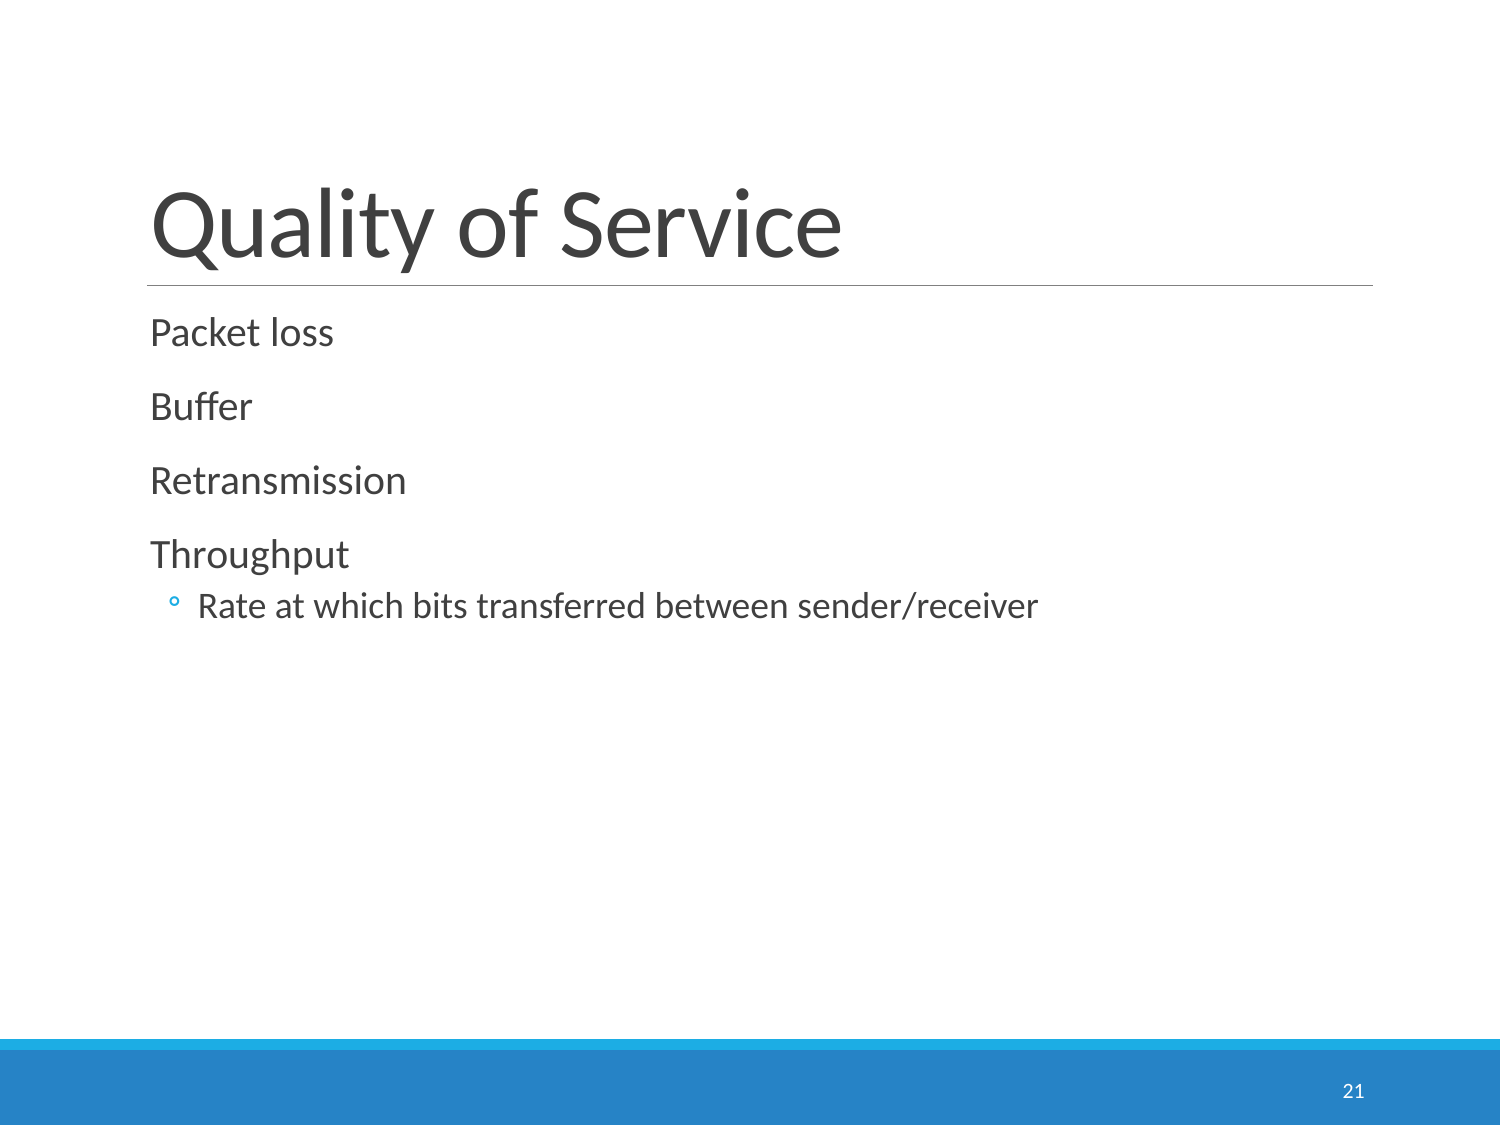

# Quality of Service
Packet loss
Buffer
Retransmission
Throughput
Rate at which bits transferred between sender/receiver

21